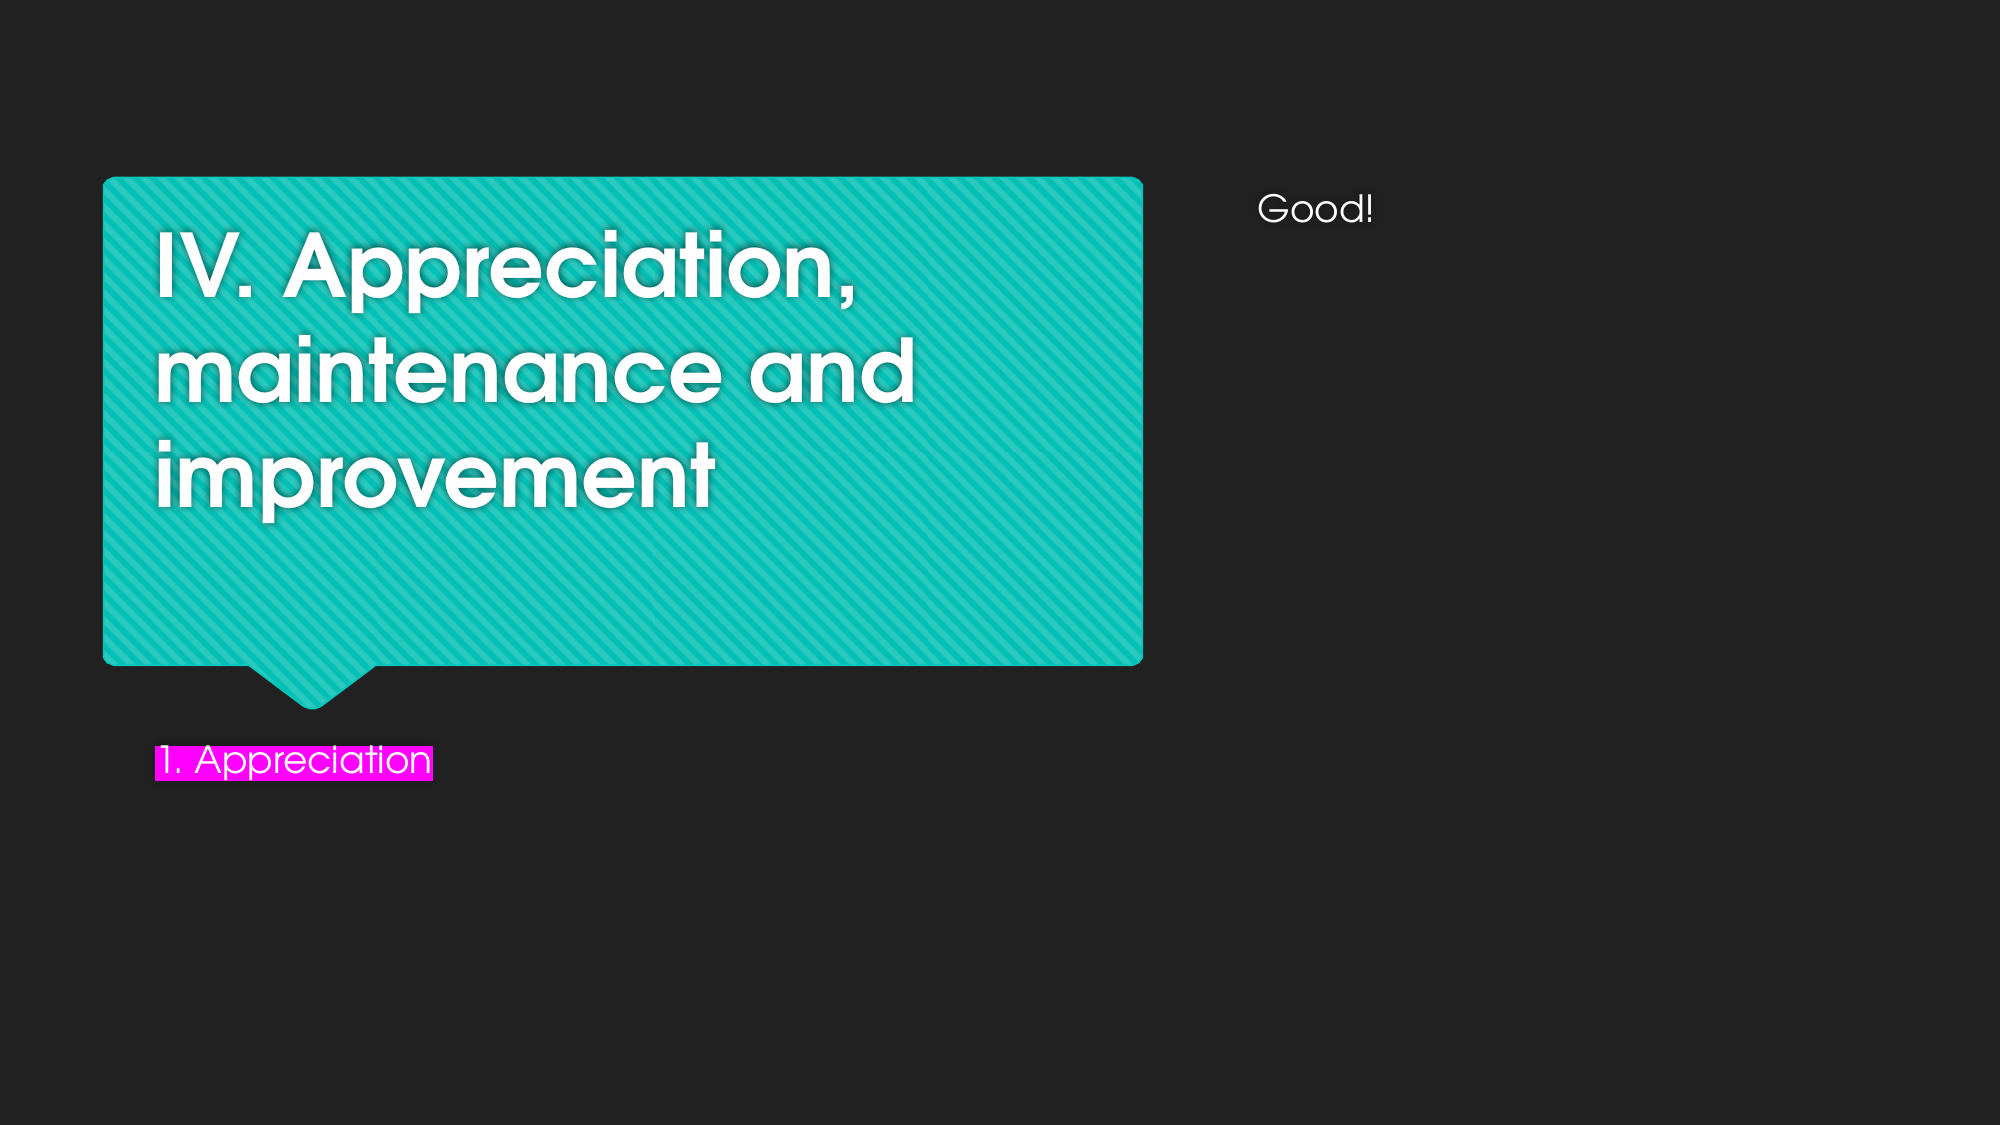

Good!
# IV. Appreciation, maintenance and improvement
1. Appreciation